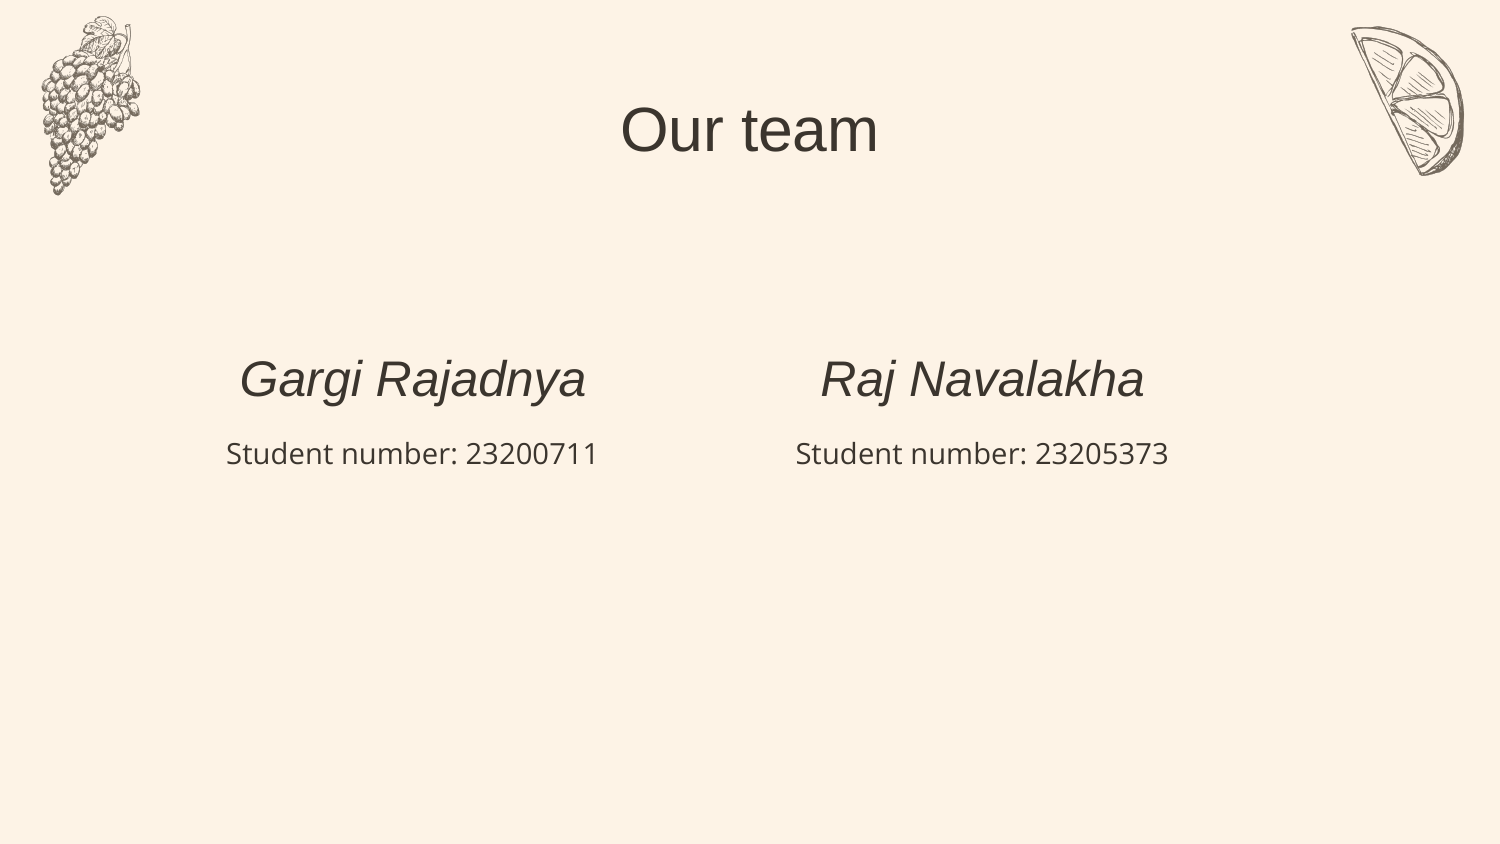

# Our team
Gargi Rajadnya
Raj Navalakha
Student number: 23200711
Student number: 23205373